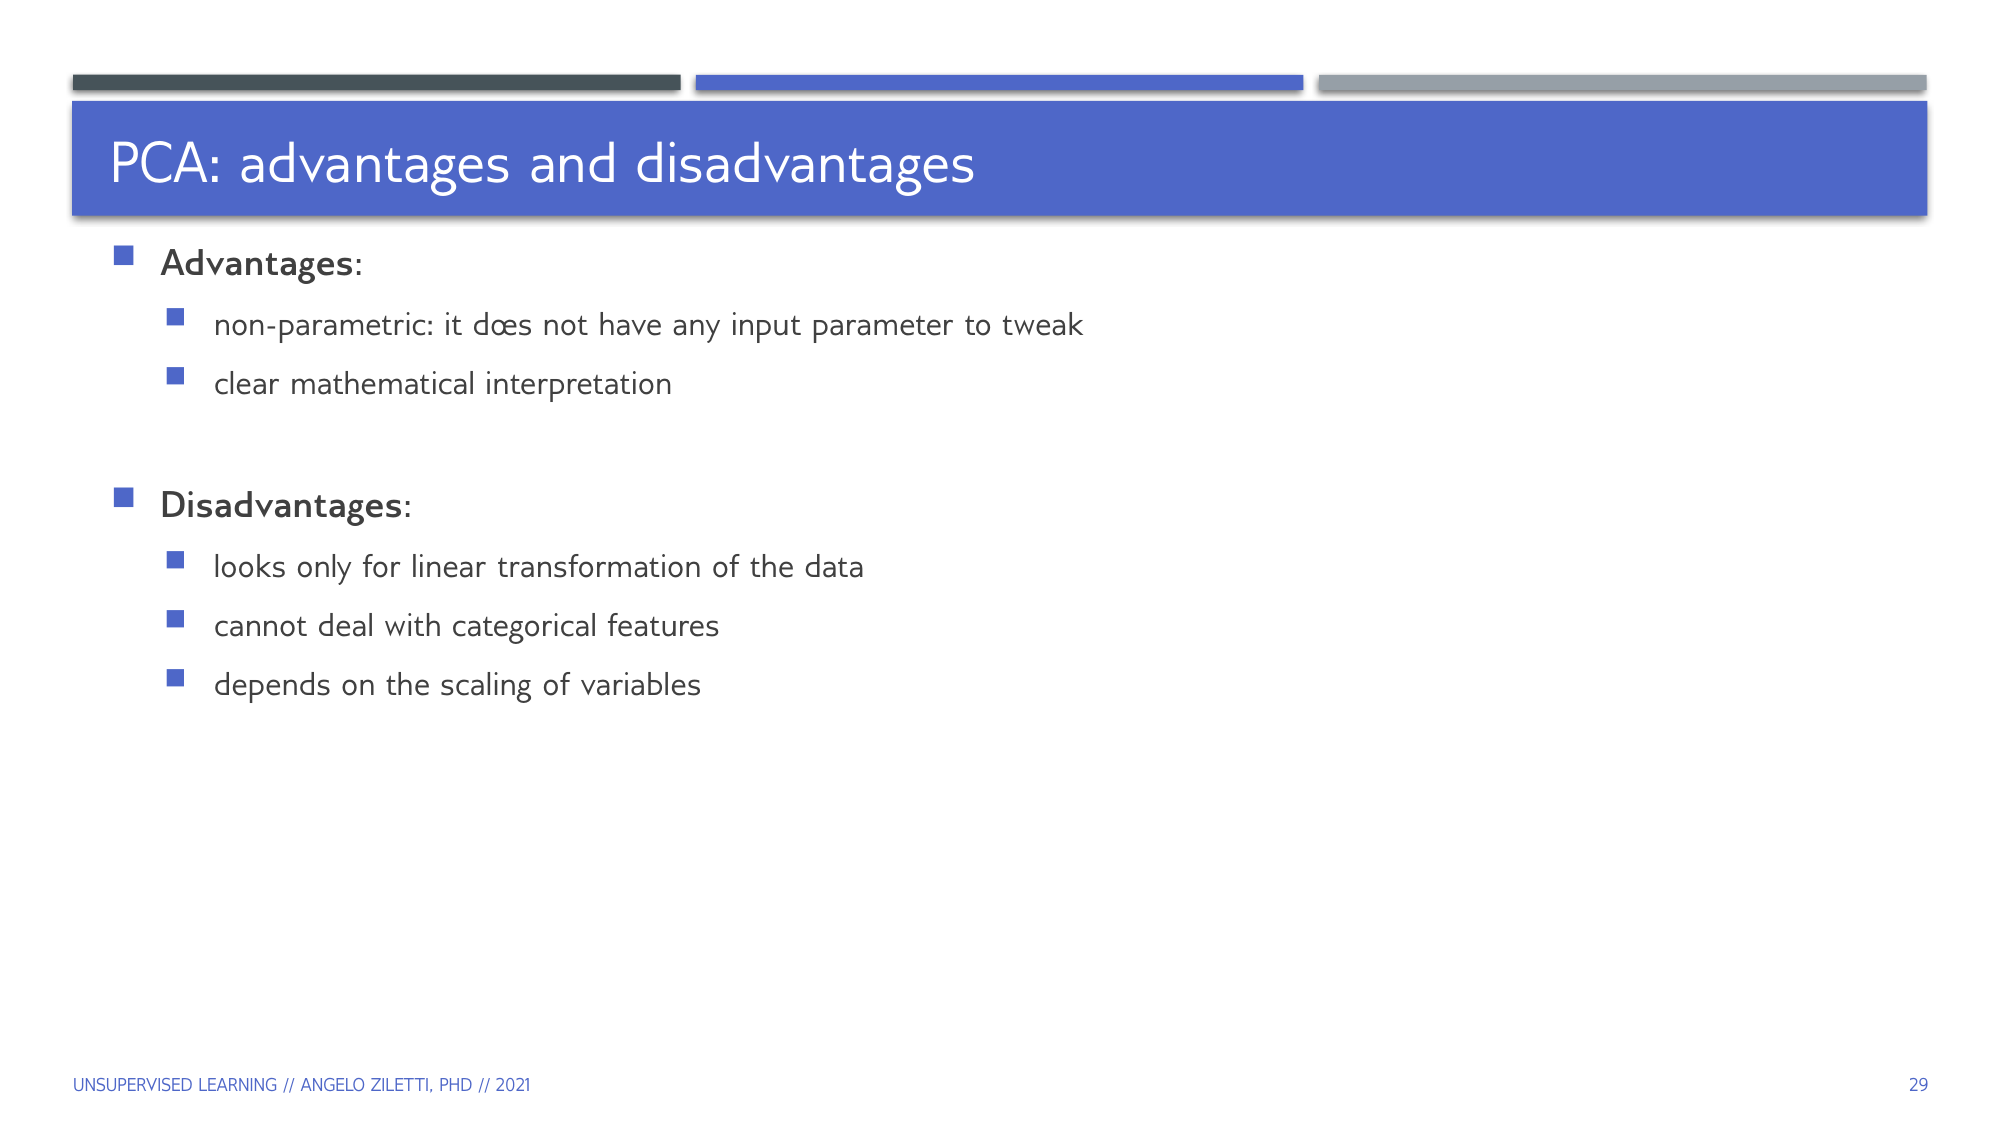

# PCA: advantages and disadvantages
Advantages:
non-parametric: it does not have any input parameter to tweak
clear mathematical interpretation

Disadvantages:
looks only for linear transformation of the data
cannot deal with categorical features
depends on the scaling of variables

Unsupervised learning // Angelo Ziletti, PhD // 2021
29